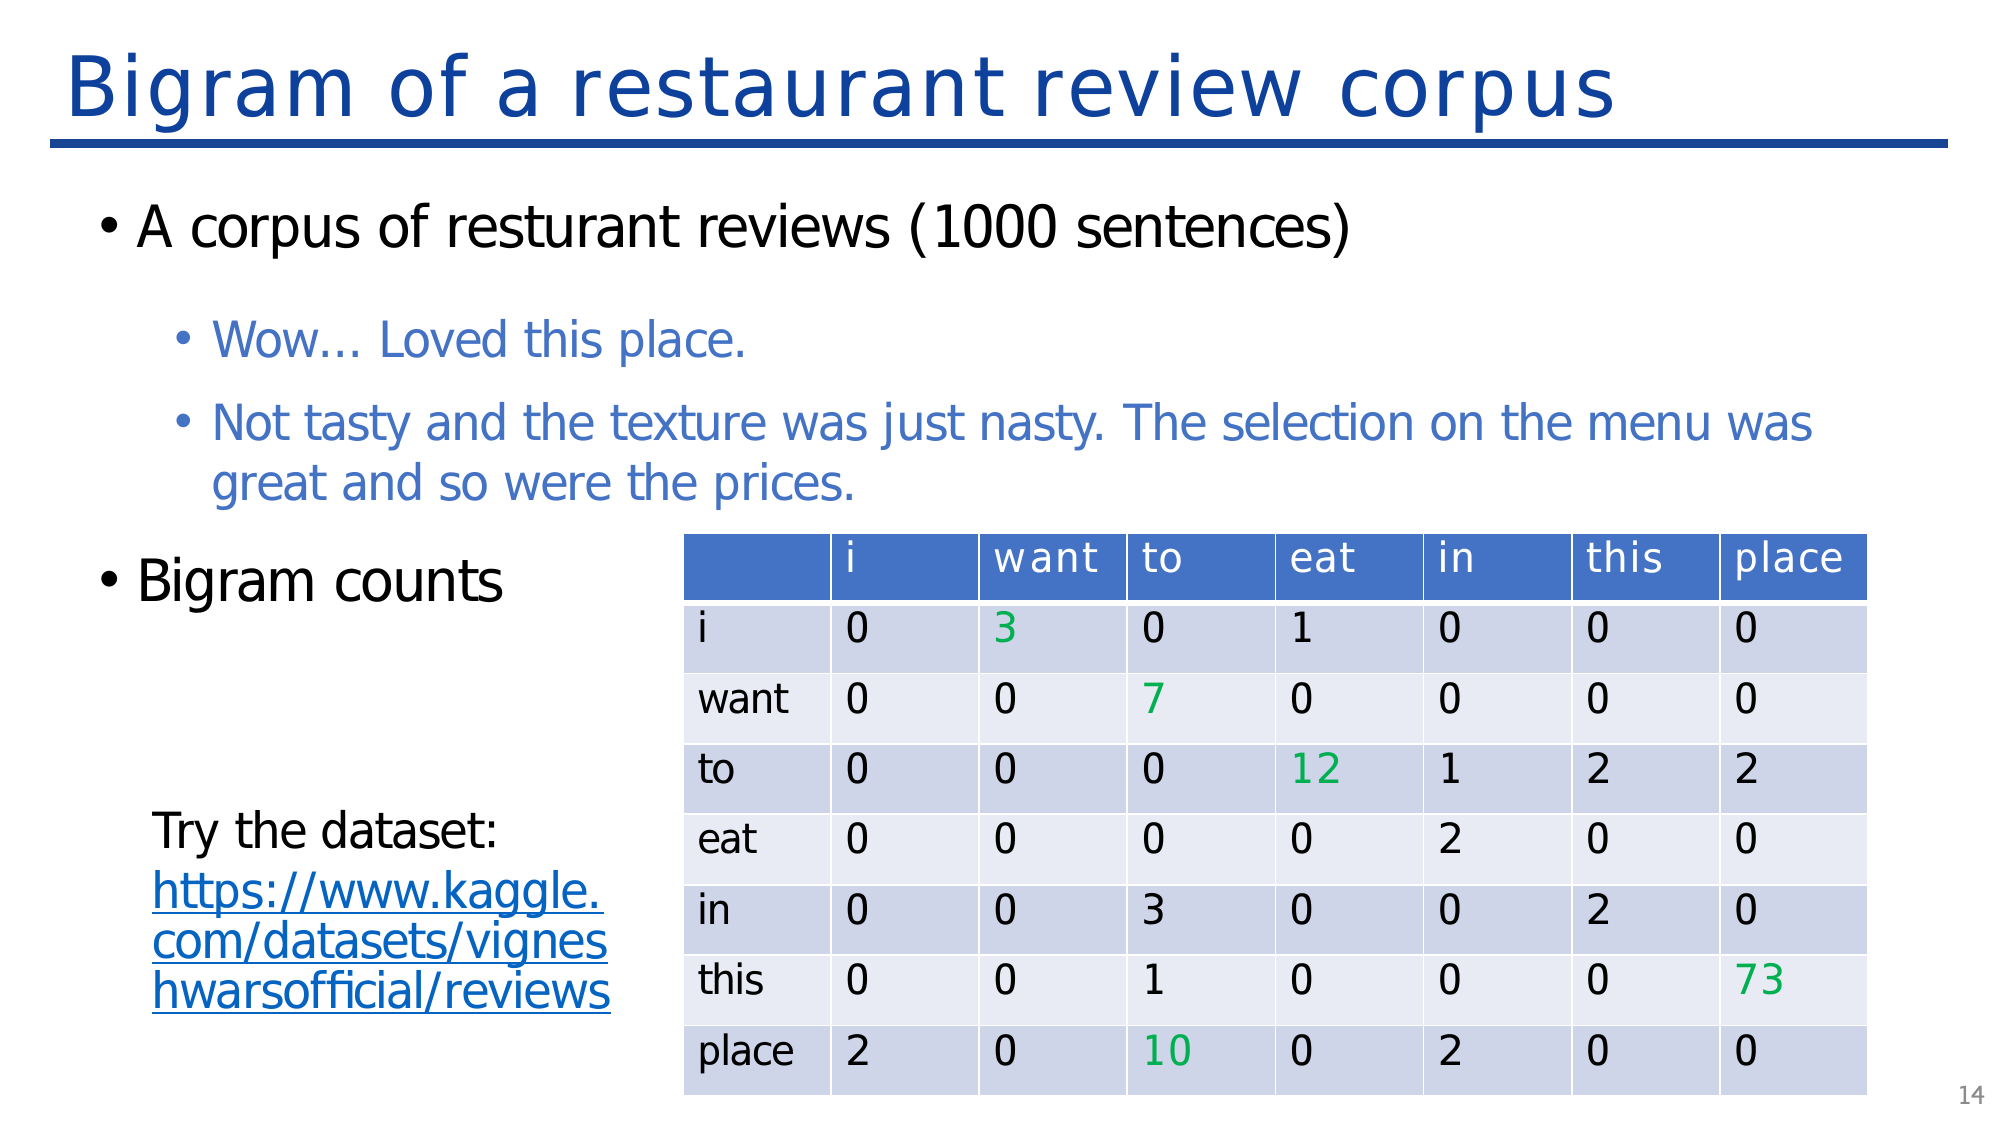

# Bigram of a restaurant review corpus
A corpus of resturant reviews (1000 sentences)
Wow... Loved this place.
Not tasty and the texture was just nasty. The selection on the menu was great and so were the prices.
Bigram counts
|  | i | want | to | eat | in | this | place |
| --- | --- | --- | --- | --- | --- | --- | --- |
| i | 0 | 3 | 0 | 1 | 0 | 0 | 0 |
| want | 0 | 0 | 7 | 0 | 0 | 0 | 0 |
| to | 0 | 0 | 0 | 12 | 1 | 2 | 2 |
| eat | 0 | 0 | 0 | 0 | 2 | 0 | 0 |
| in | 0 | 0 | 3 | 0 | 0 | 2 | 0 |
| this | 0 | 0 | 1 | 0 | 0 | 0 | 73 |
| place | 2 | 0 | 10 | 0 | 2 | 0 | 0 |

Try the dataset: https://www.kaggle.com/datasets/vigneshwarsofficial/reviews
14